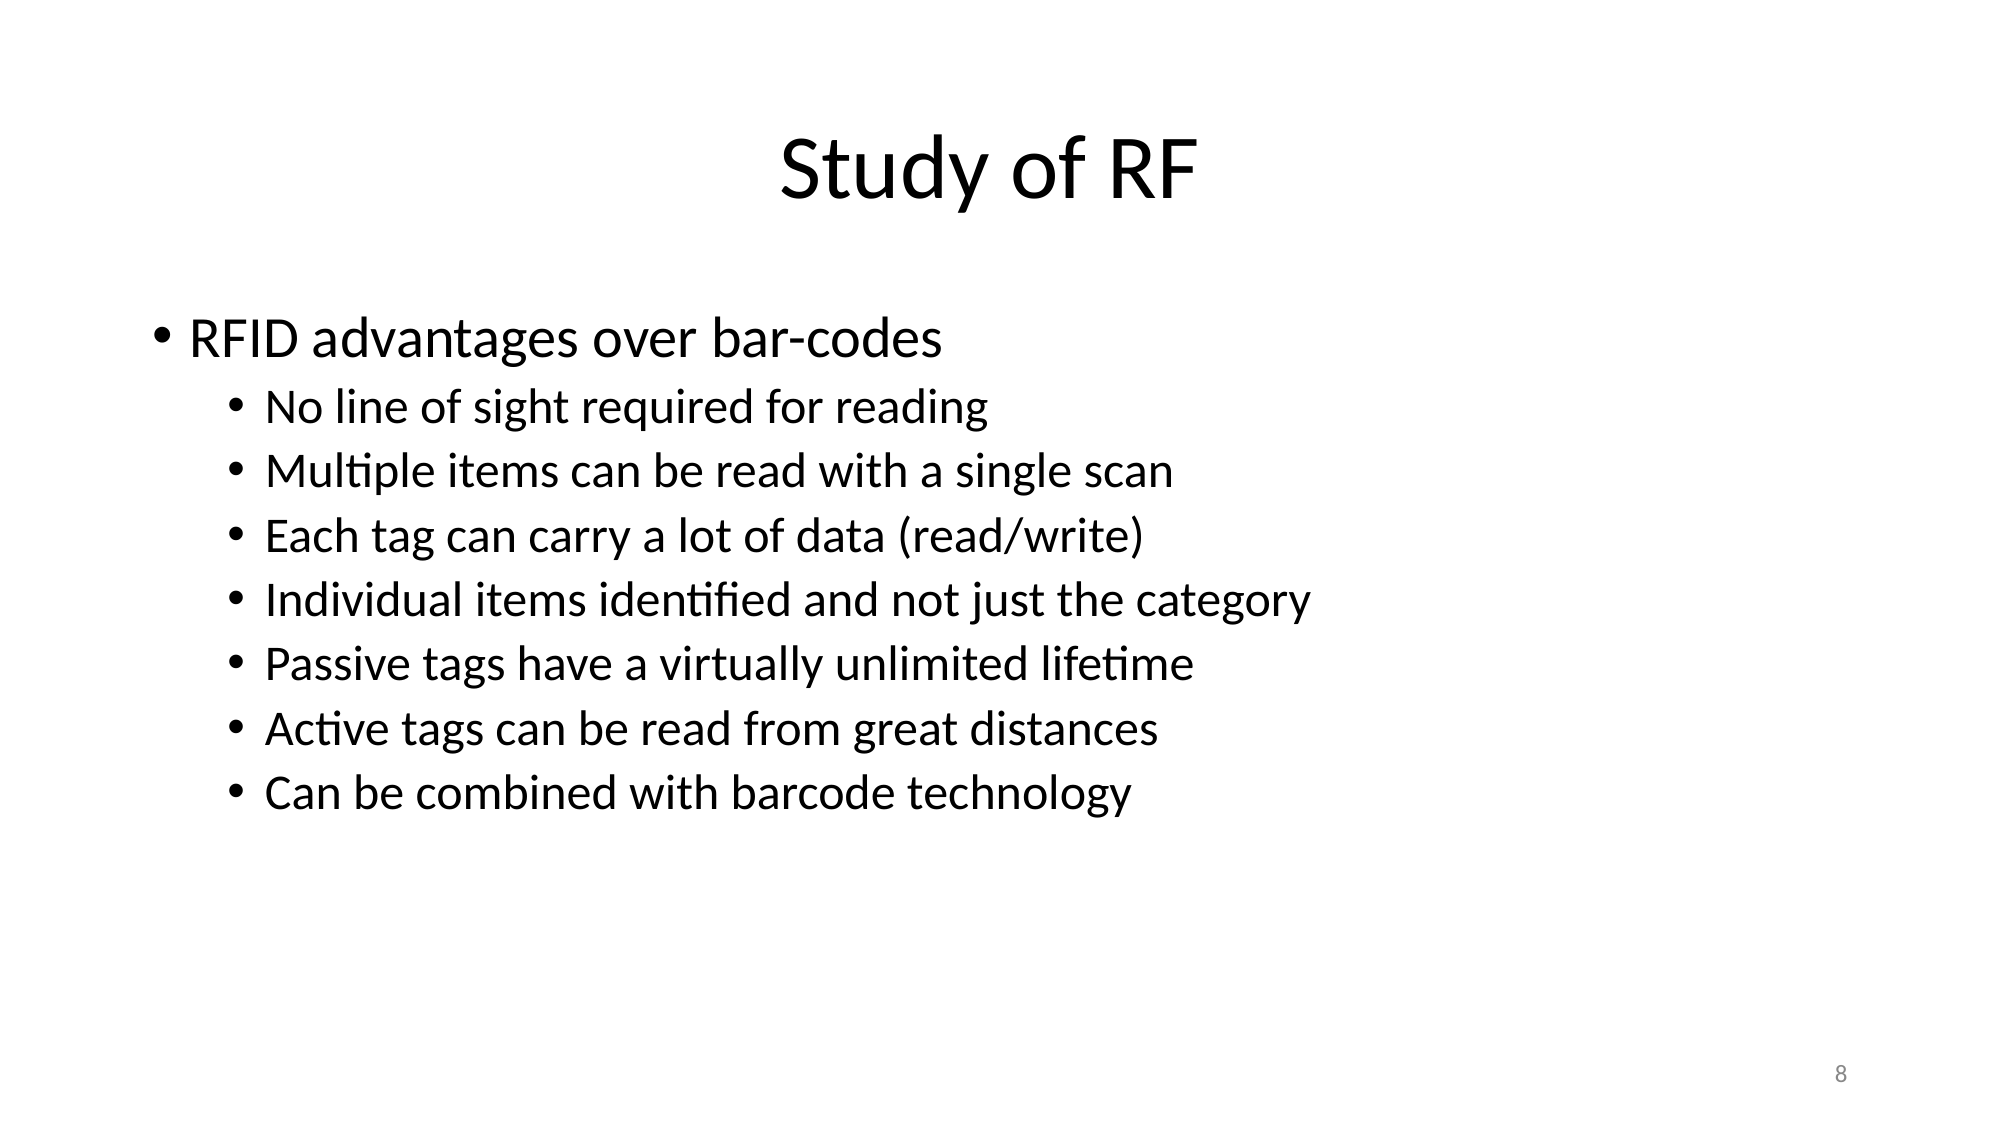

# Study of RF
RFID advantages over bar-codes
No line of sight required for reading
Multiple items can be read with a single scan
Each tag can carry a lot of data (read/write)
Individual items identified and not just the category
Passive tags have a virtually unlimited lifetime
Active tags can be read from great distances
Can be combined with barcode technology
8